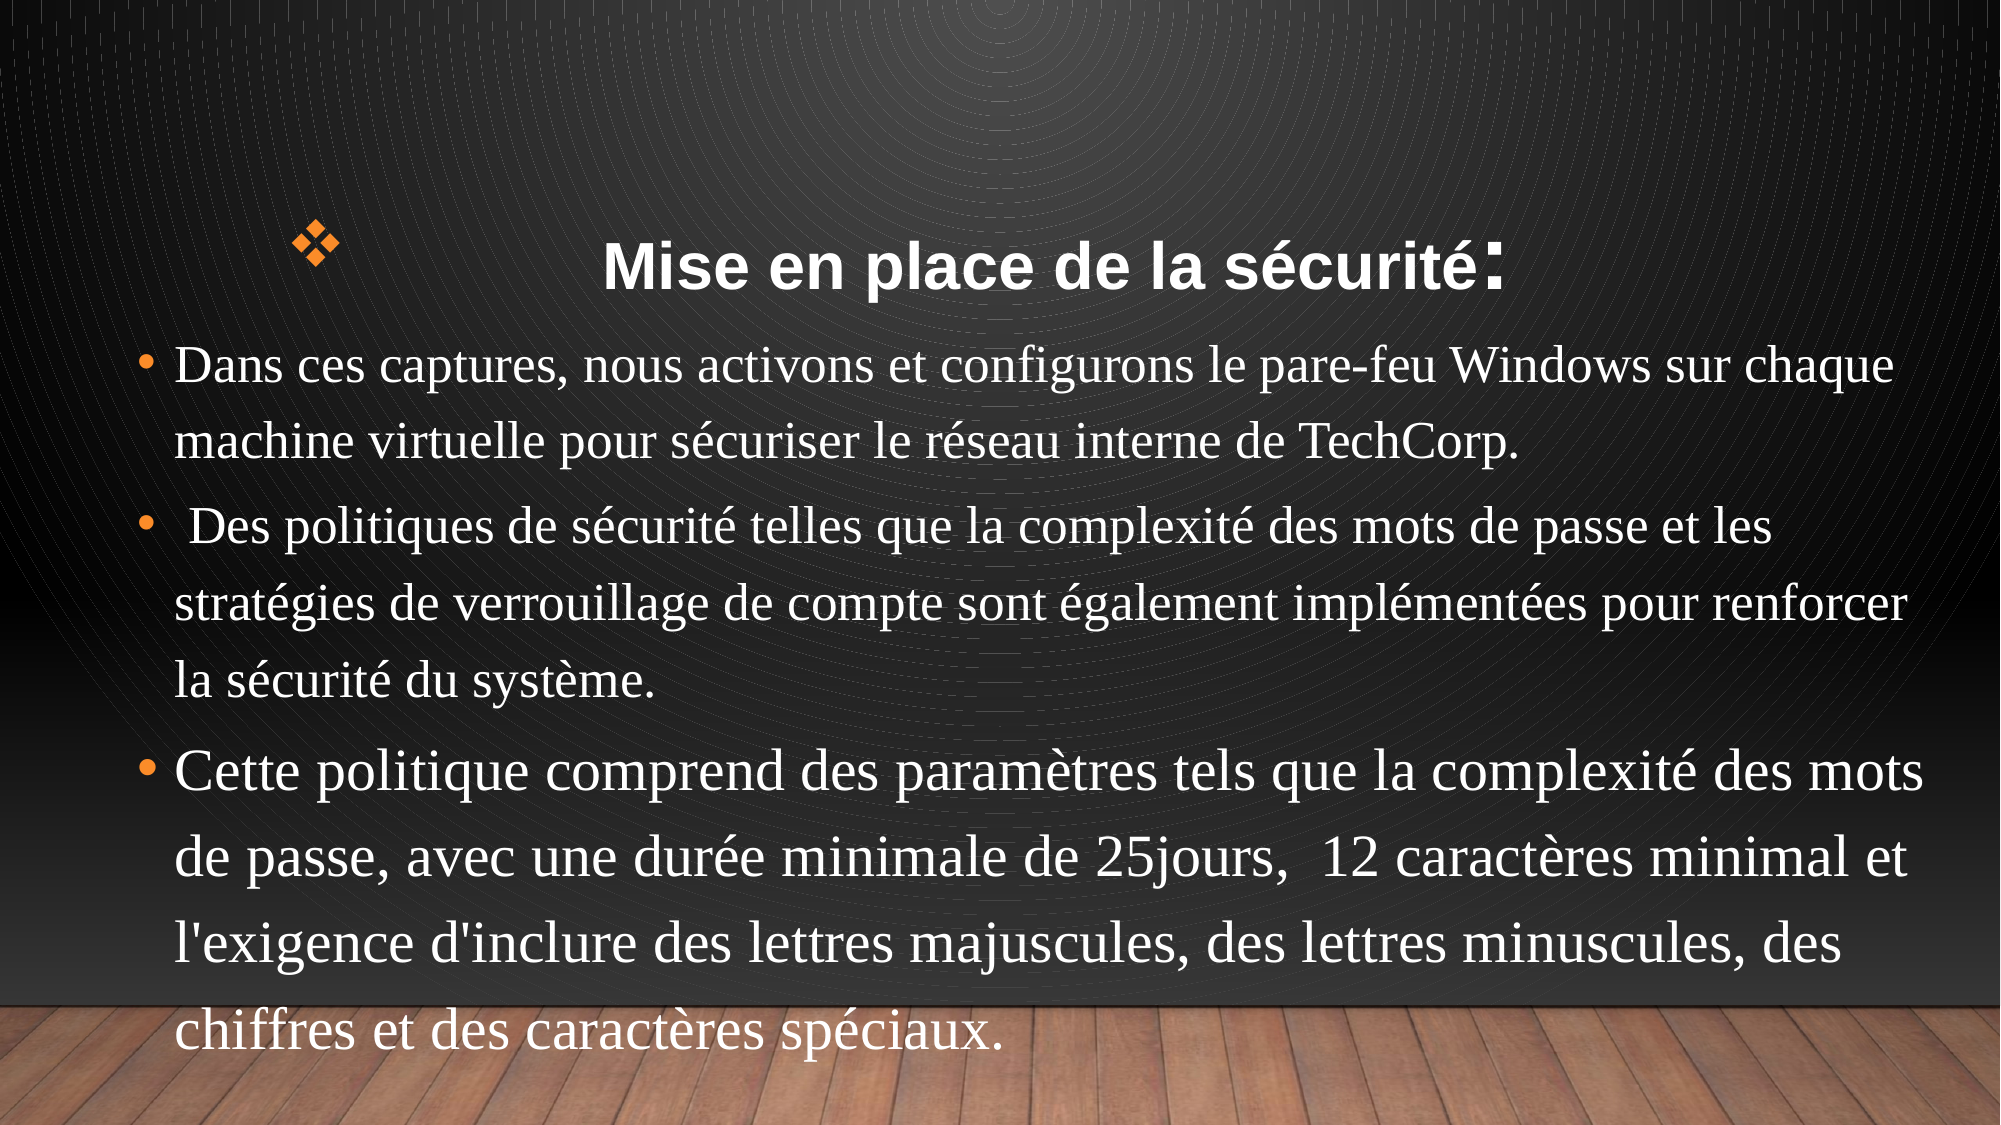

Mise en place de la sécurité:
Dans ces captures, nous activons et configurons le pare-feu Windows sur chaque machine virtuelle pour sécuriser le réseau interne de TechCorp.
 Des politiques de sécurité telles que la complexité des mots de passe et les stratégies de verrouillage de compte sont également implémentées pour renforcer la sécurité du système.
Cette politique comprend des paramètres tels que la complexité des mots de passe, avec une durée minimale de 25jours,  12 caractères minimal et l'exigence d'inclure des lettres majuscules, des lettres minuscules, des chiffres et des caractères spéciaux.